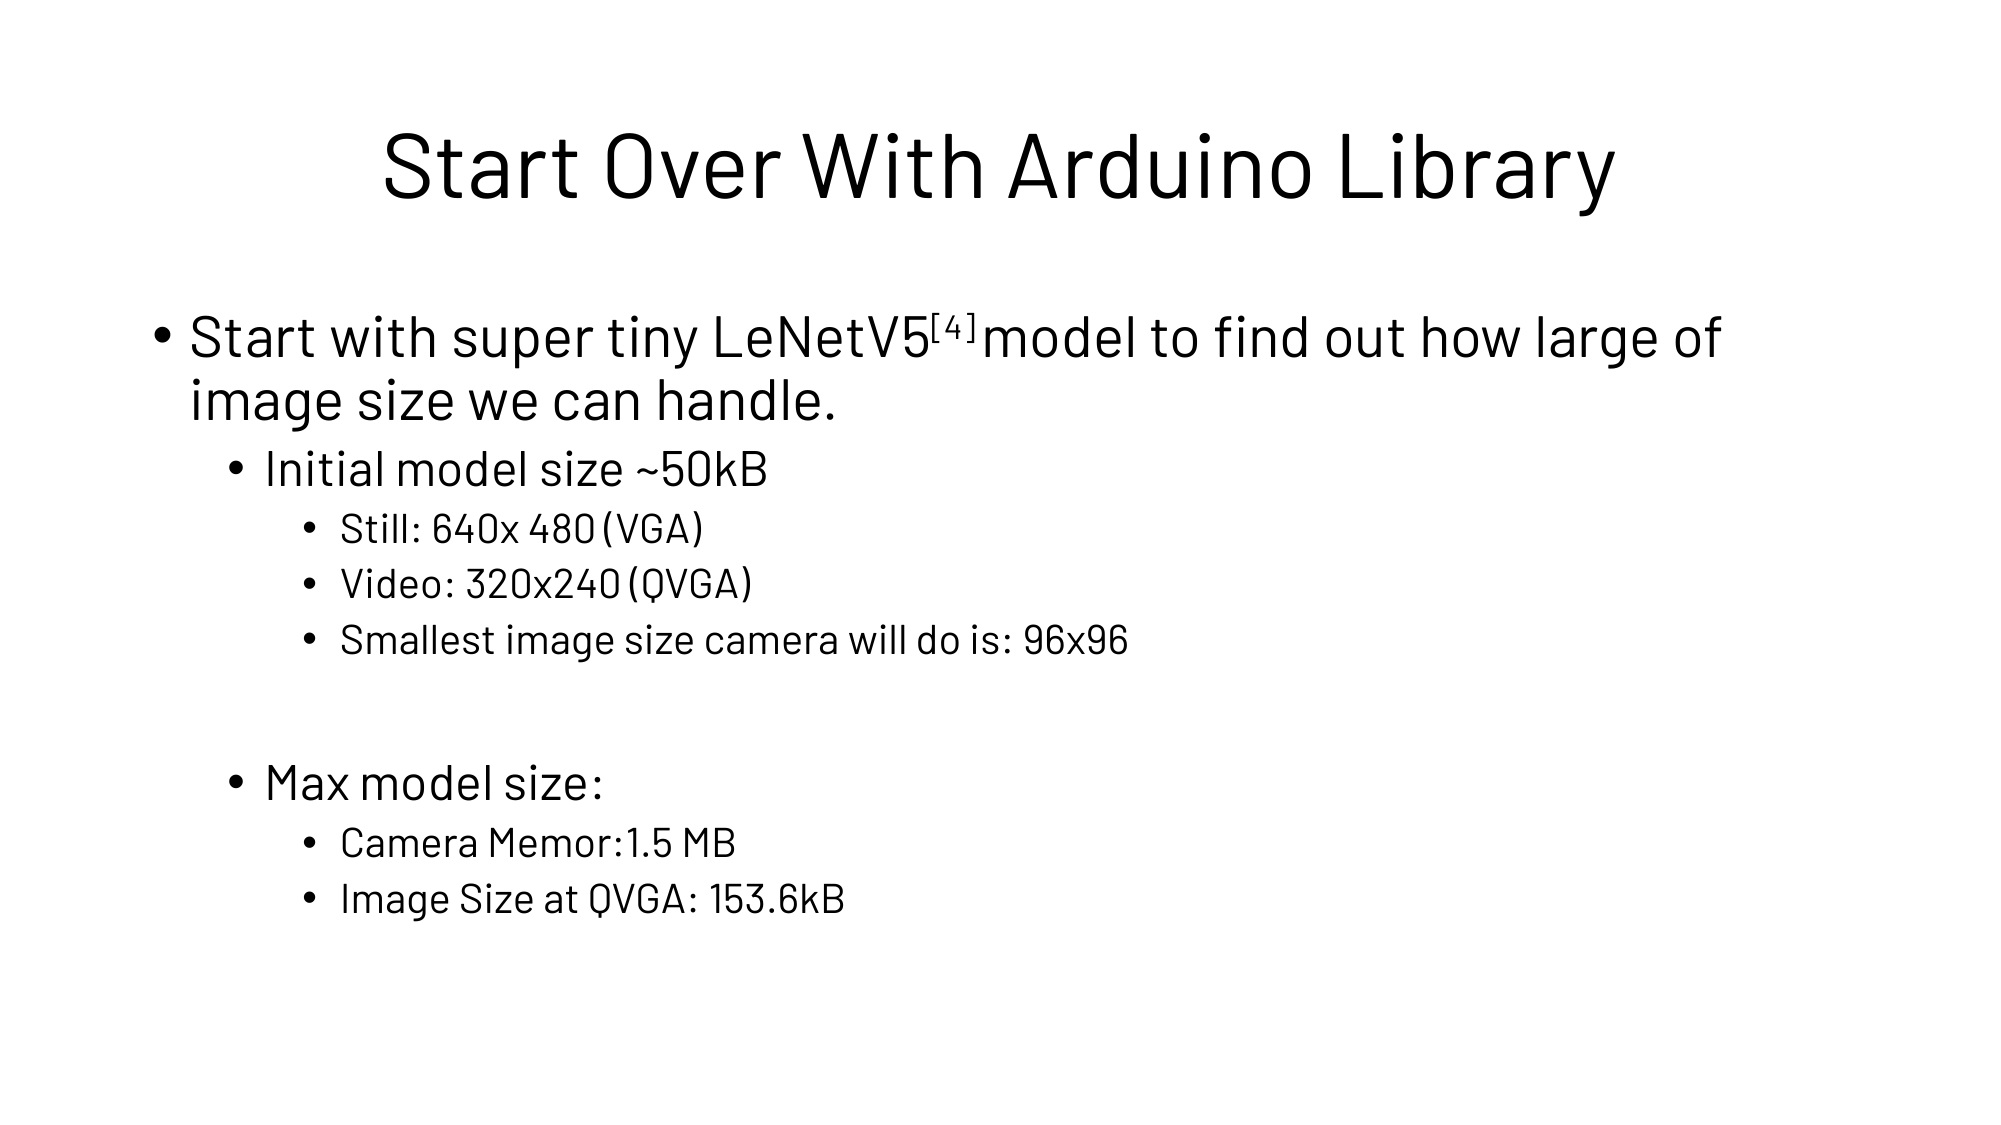

# Start Over With Arduino Library
Start with super tiny LeNetV5[4] model to find out how large of image size we can handle.
Initial model size ~50kB
Still: 640x 480 (VGA)
Video: 320x240 (QVGA)
Smallest image size camera will do is: 96x96

Max model size:
Camera Memor:1.5 MB
Image Size at QVGA: 153.6kB